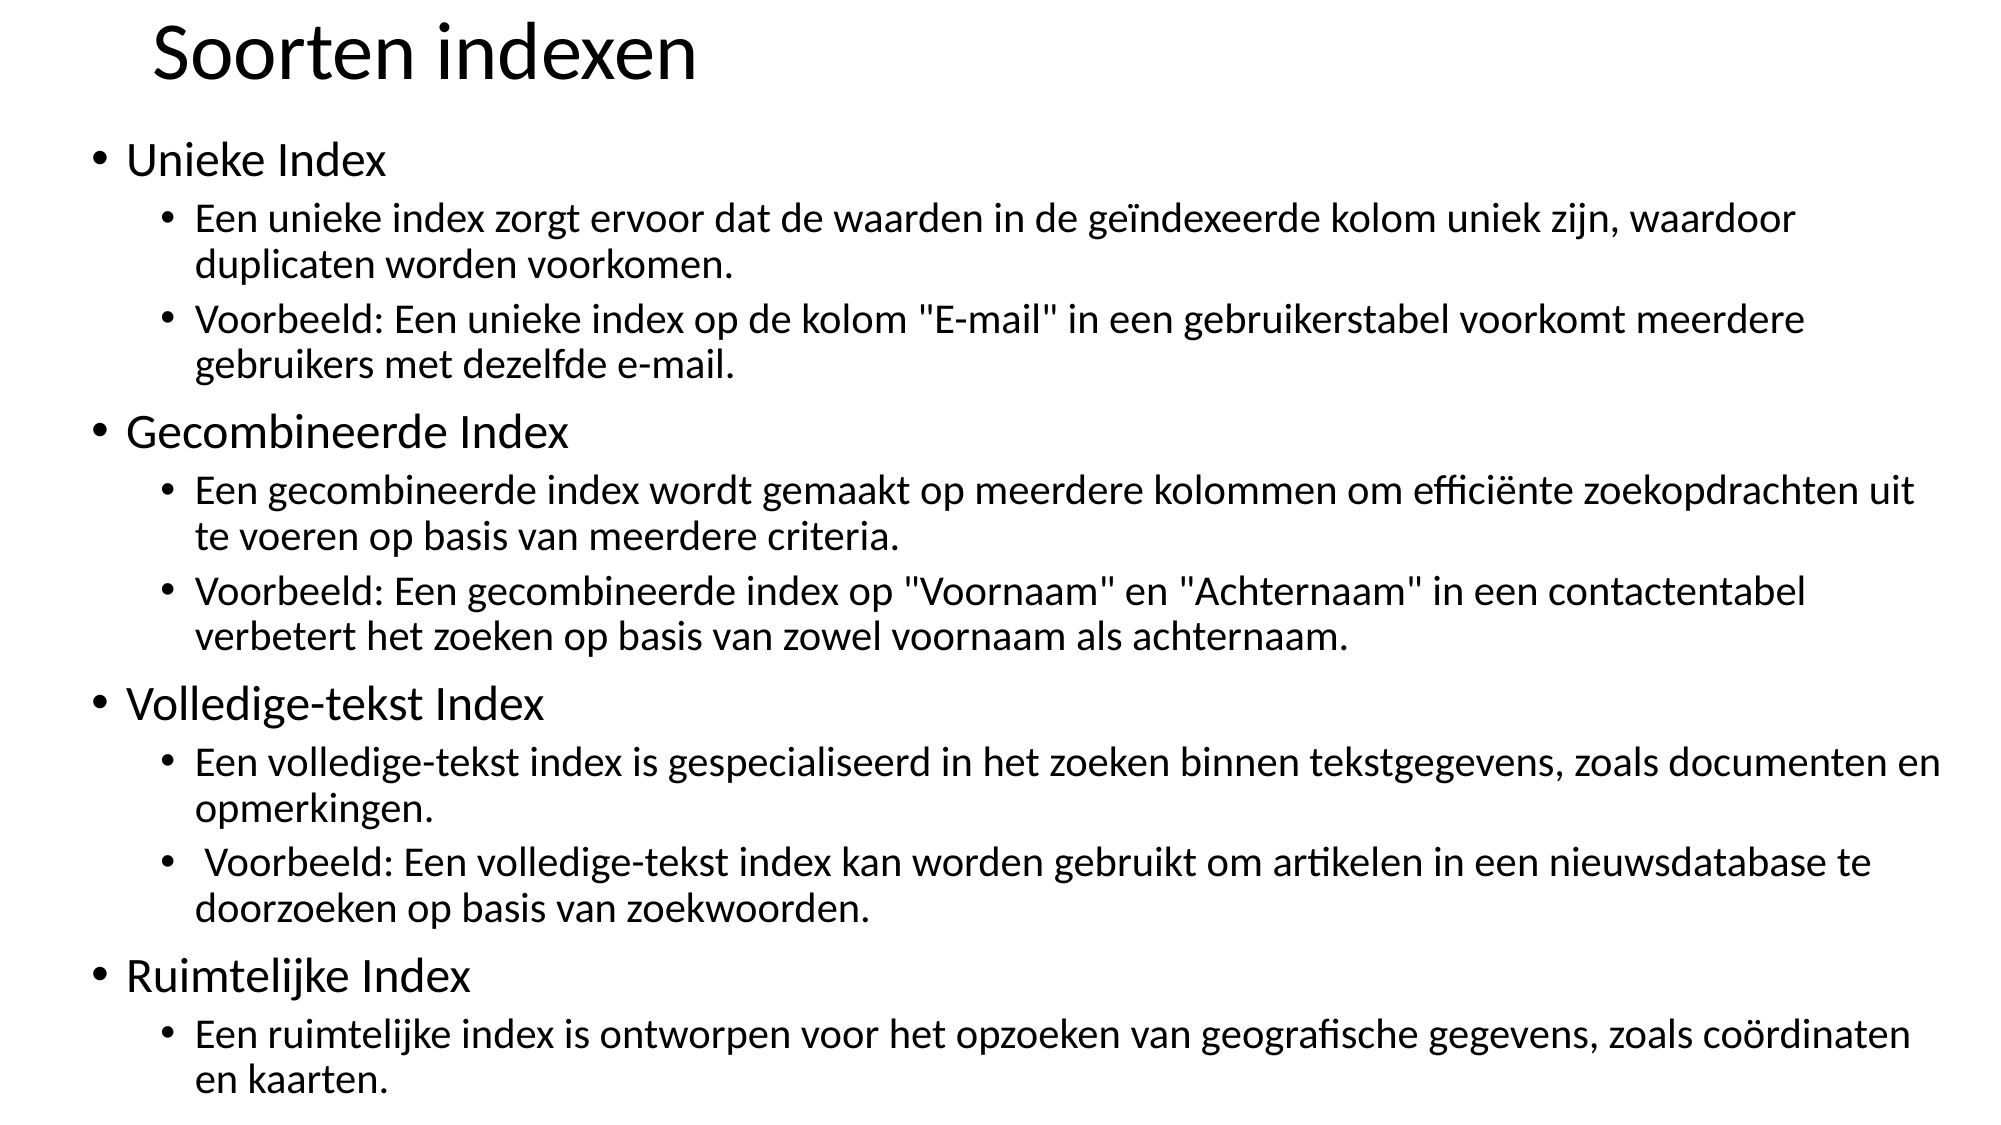

# Soorten indexen
Unieke Index
Een unieke index zorgt ervoor dat de waarden in de geïndexeerde kolom uniek zijn, waardoor duplicaten worden voorkomen.
Voorbeeld: Een unieke index op de kolom "E-mail" in een gebruikerstabel voorkomt meerdere gebruikers met dezelfde e-mail.
Gecombineerde Index
Een gecombineerde index wordt gemaakt op meerdere kolommen om efficiënte zoekopdrachten uit te voeren op basis van meerdere criteria.
Voorbeeld: Een gecombineerde index op "Voornaam" en "Achternaam" in een contactentabel verbetert het zoeken op basis van zowel voornaam als achternaam.
Volledige-tekst Index
Een volledige-tekst index is gespecialiseerd in het zoeken binnen tekstgegevens, zoals documenten en opmerkingen.
 Voorbeeld: Een volledige-tekst index kan worden gebruikt om artikelen in een nieuwsdatabase te doorzoeken op basis van zoekwoorden.
Ruimtelijke Index
Een ruimtelijke index is ontworpen voor het opzoeken van geografische gegevens, zoals coördinaten en kaarten.